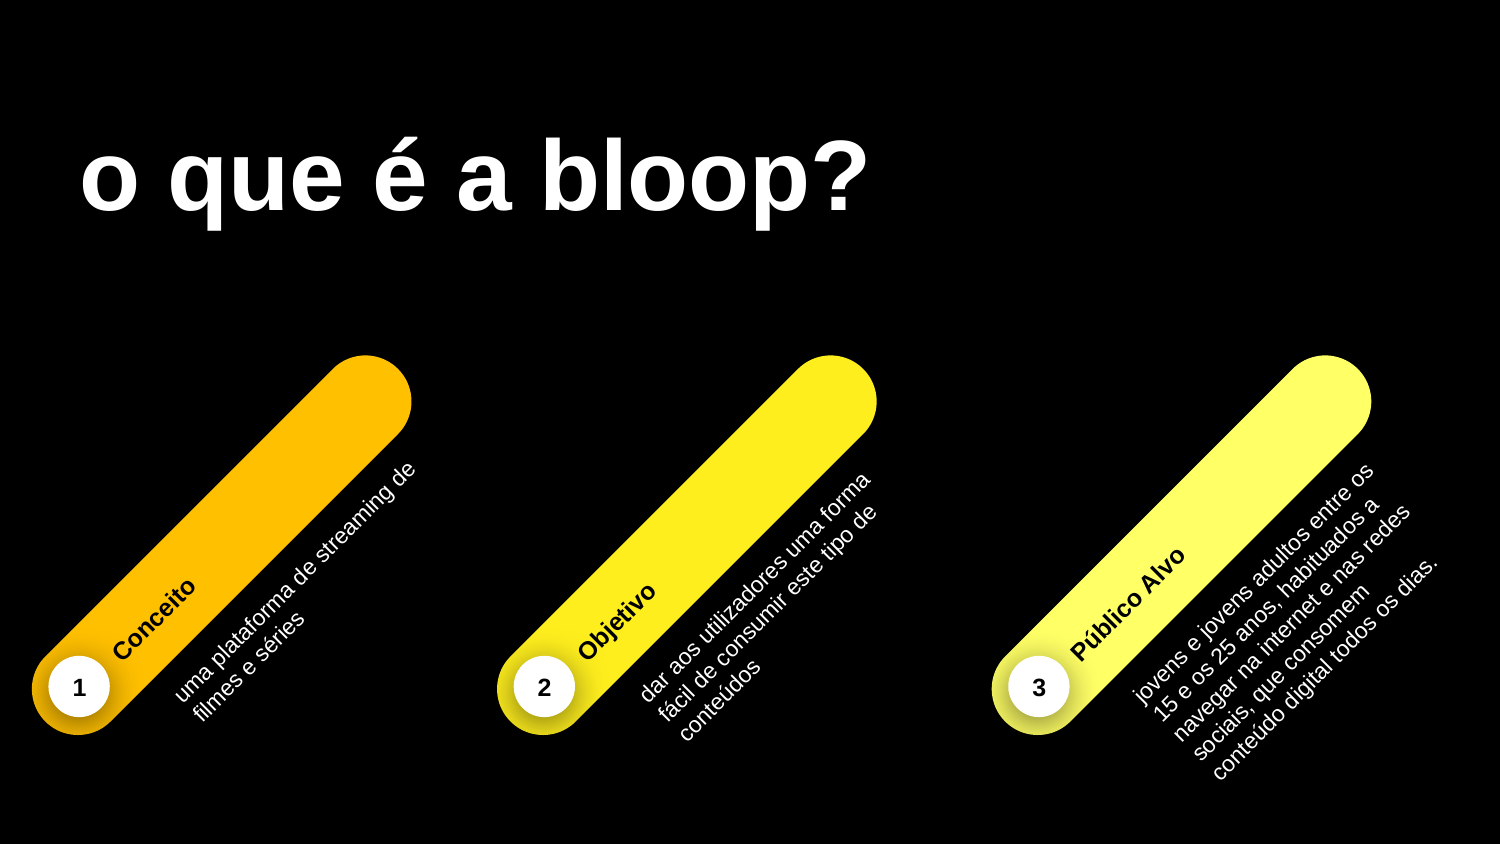

# o que é a bloop?

Objetivo
dar aos utilizadores uma forma fácil de consumir este tipo de conteúdos
2

Público Alvo
jovens e jovens adultos entre os 15 e os 25 anos, habituados a navegar na internet e nas redes sociais, que consomem conteúdo digital todos os dias.
3

Conceito
uma plataforma de streaming de filmes e séries
1